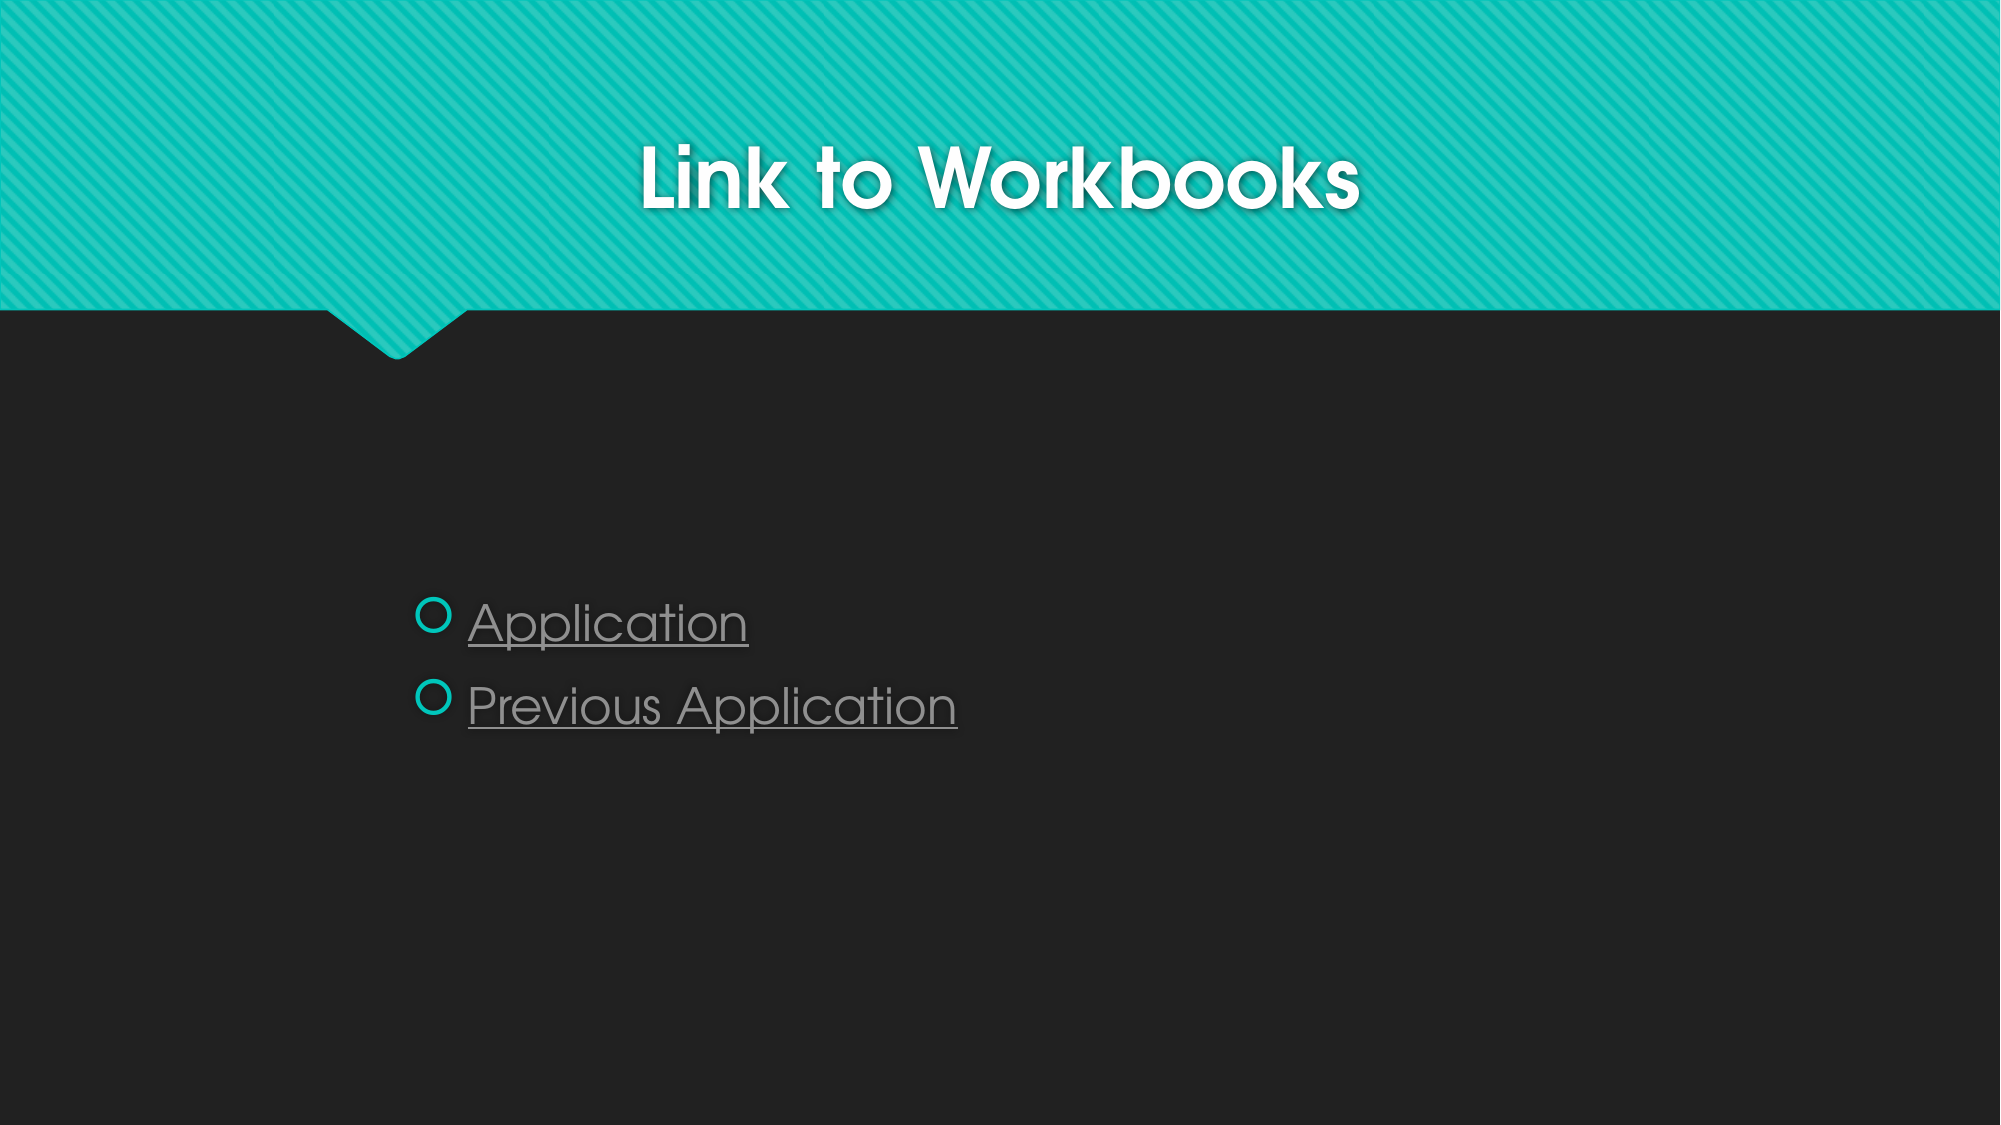

# Link to Workbooks
Application
Previous Application